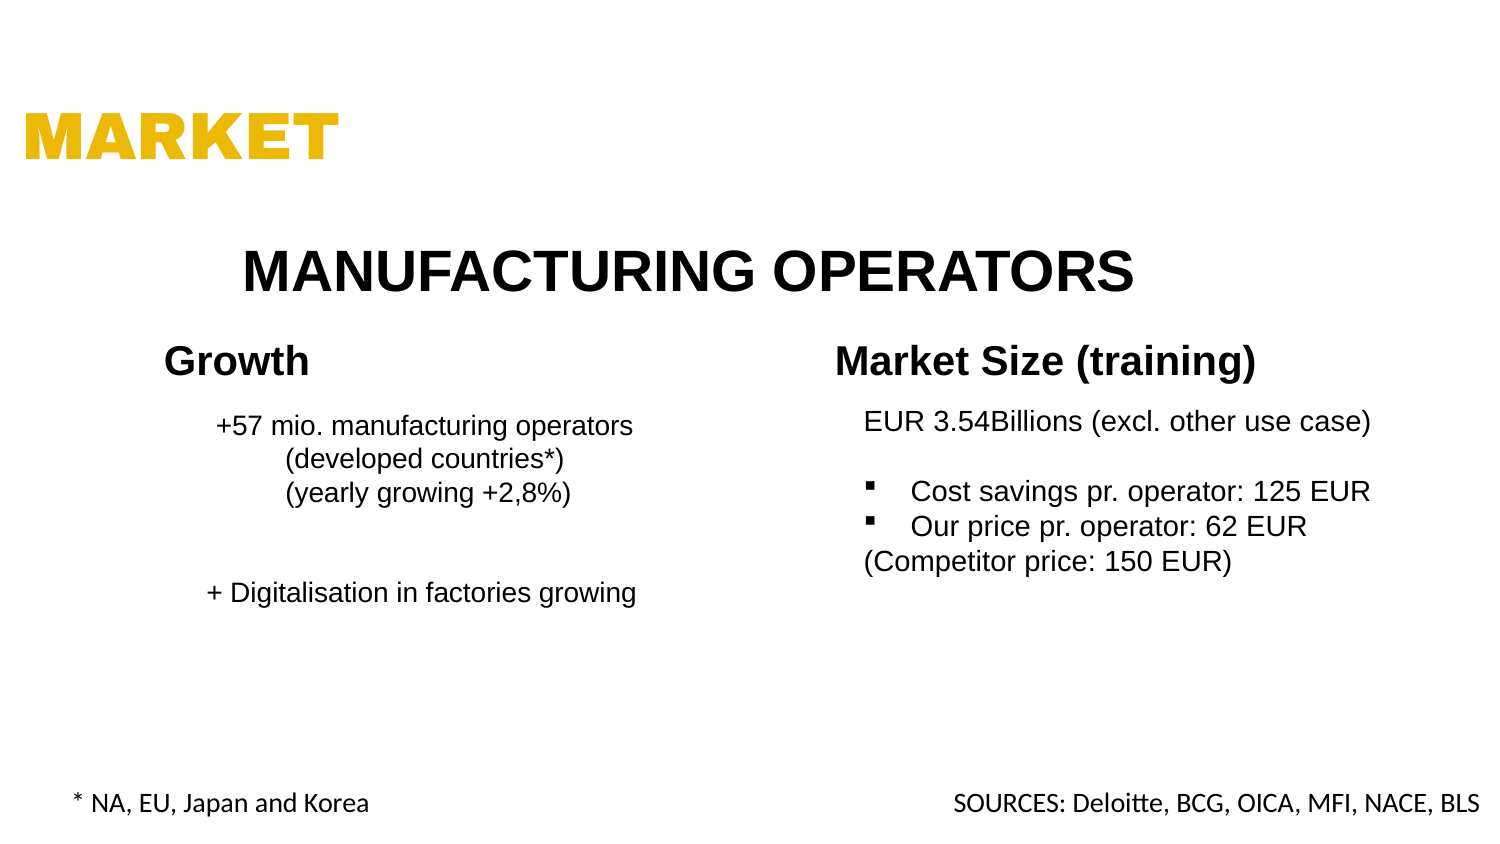

MARKET
MANUFACTURING OPERATORS
Growth
Market Size (training)
EUR 3.54Billions (excl. other use case)

Cost savings pr. operator: 125 EUR
Our price pr. operator: 62 EUR
(Competitor price: 150 EUR)

+57 mio. manufacturing operators
(developed countries*)
(yearly growing +2,8%)
+ Digitalisation in factories growing
* NA, EU, Japan and Korea
SOURCES: Deloitte, BCG, OICA, MFI, NACE, BLS